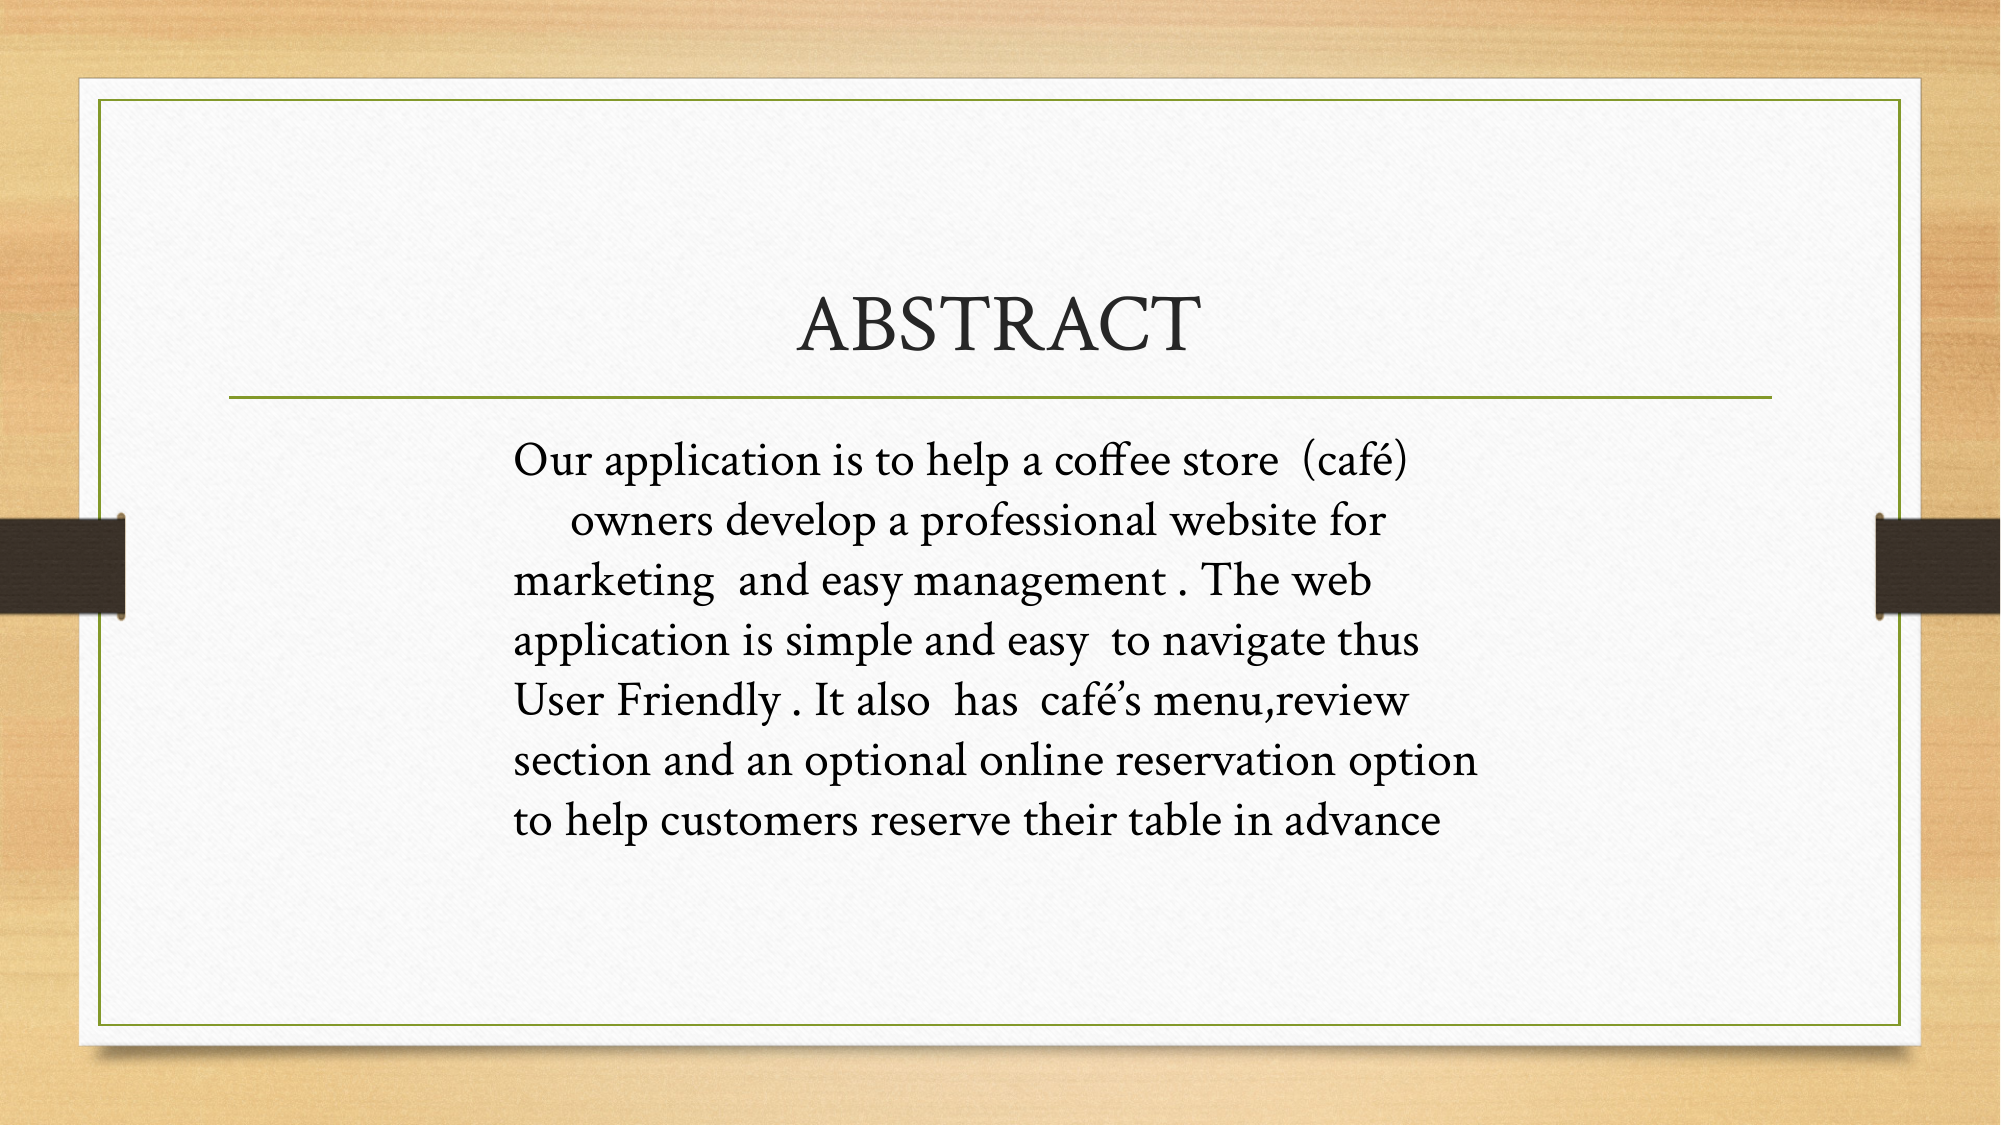

# ABSTRACT
Our application is to help a coffee store  (café)
     owners develop a professional website for marketing  and easy management . The web application is simple and easy  to navigate thus User Friendly . It also  has  café’s menu,review section and an optional online reservation option to help customers reserve their table in advance